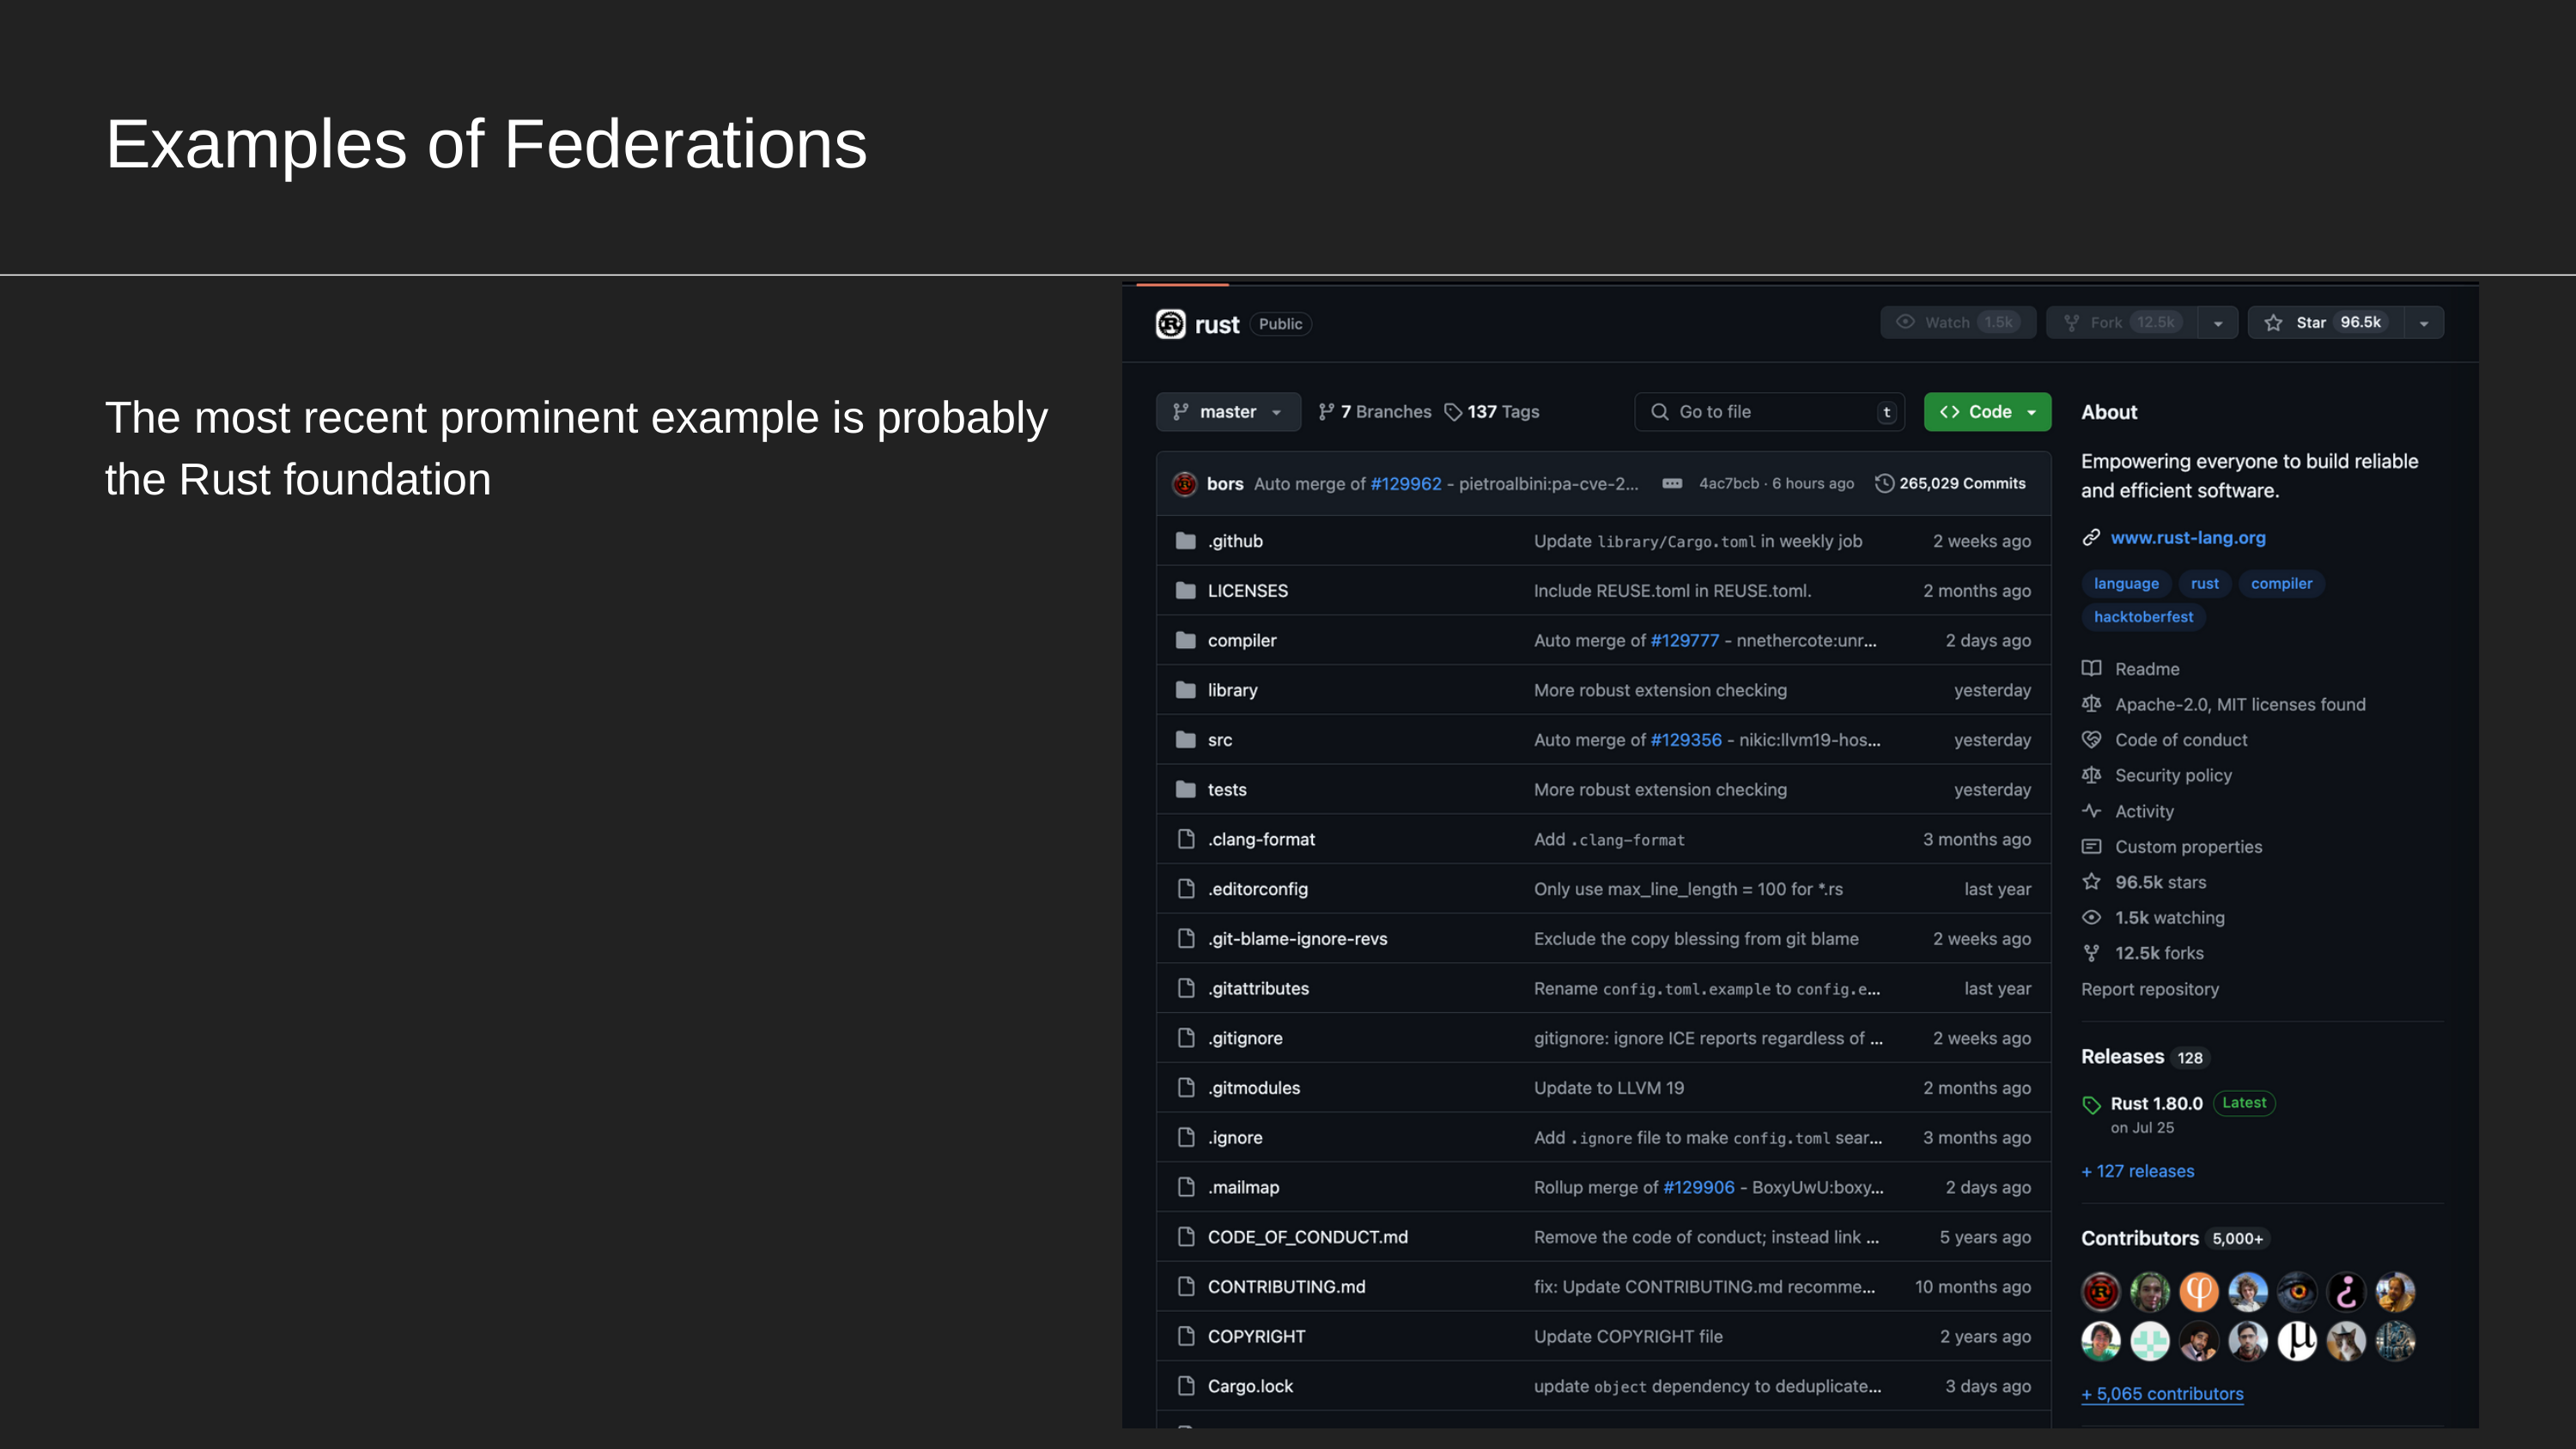

Examples of Federations

The most recent prominent example is probably the Rust foundation